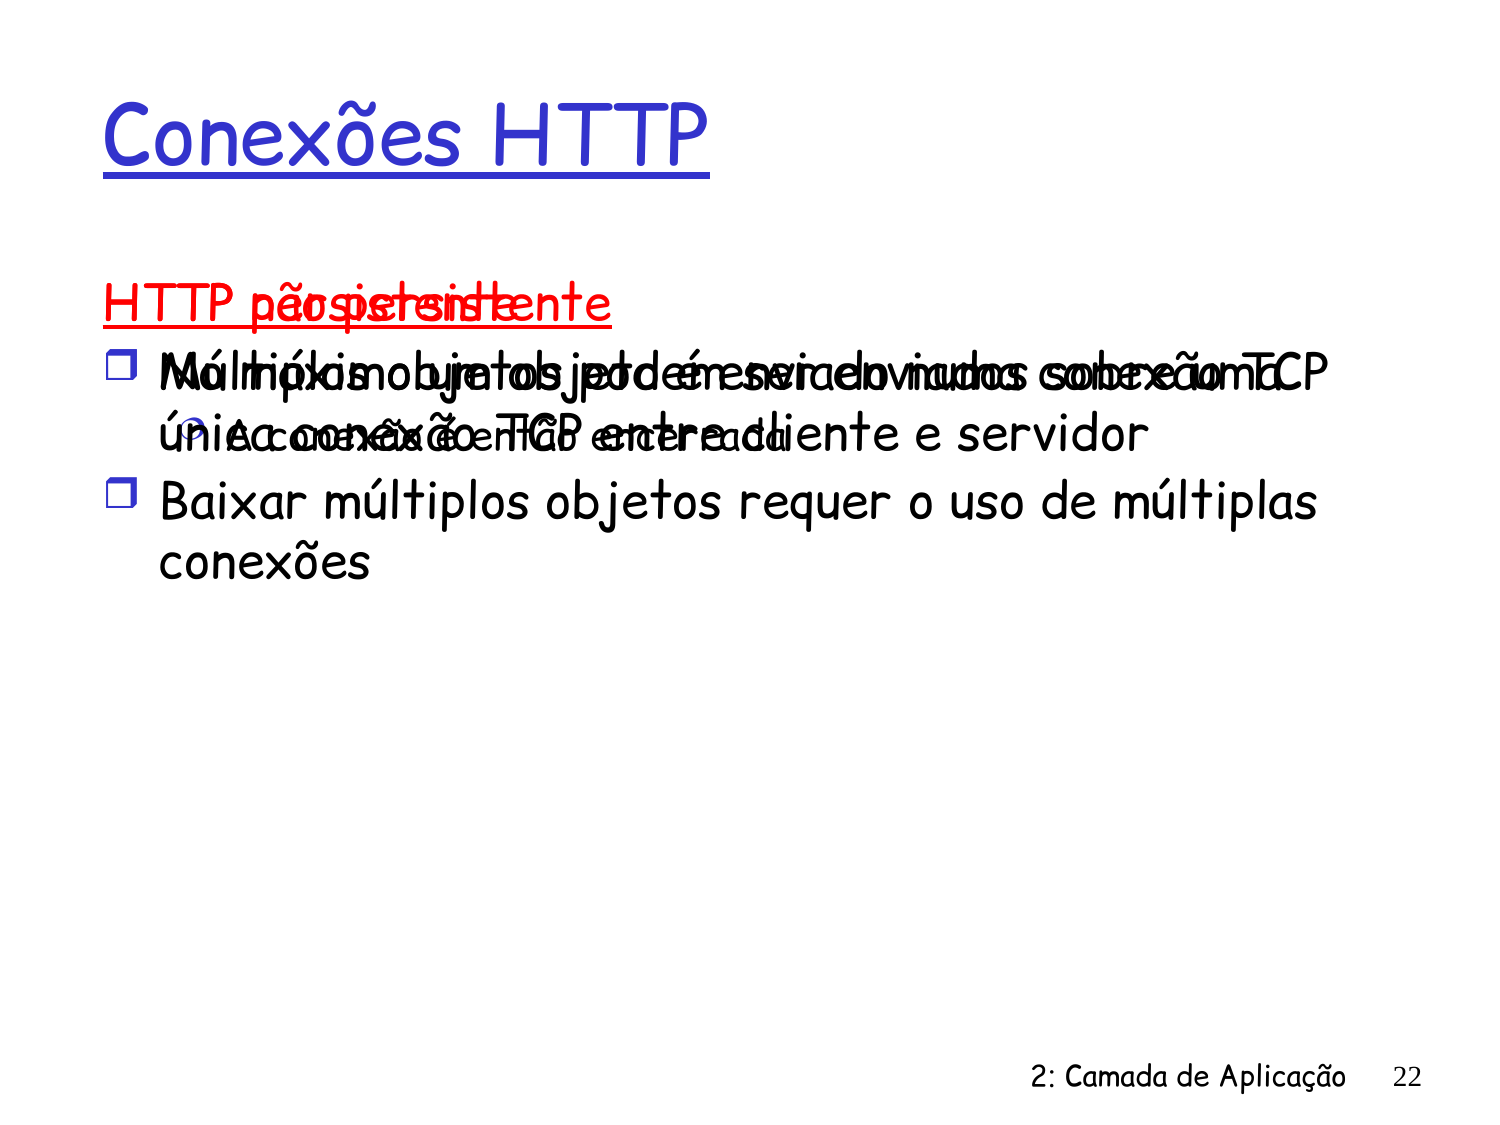

# Conexões HTTP
HTTP não persistente
No máximo um objeto é enviado numa conexão TCP
A conexão é então encerrada
Baixar múltiplos objetos requer o uso de múltiplas conexões
HTTP persistente
Múltiplos objetos podem ser enviados sobre uma única conexão TCP entre cliente e servidor
2: Camada de Aplicação
22